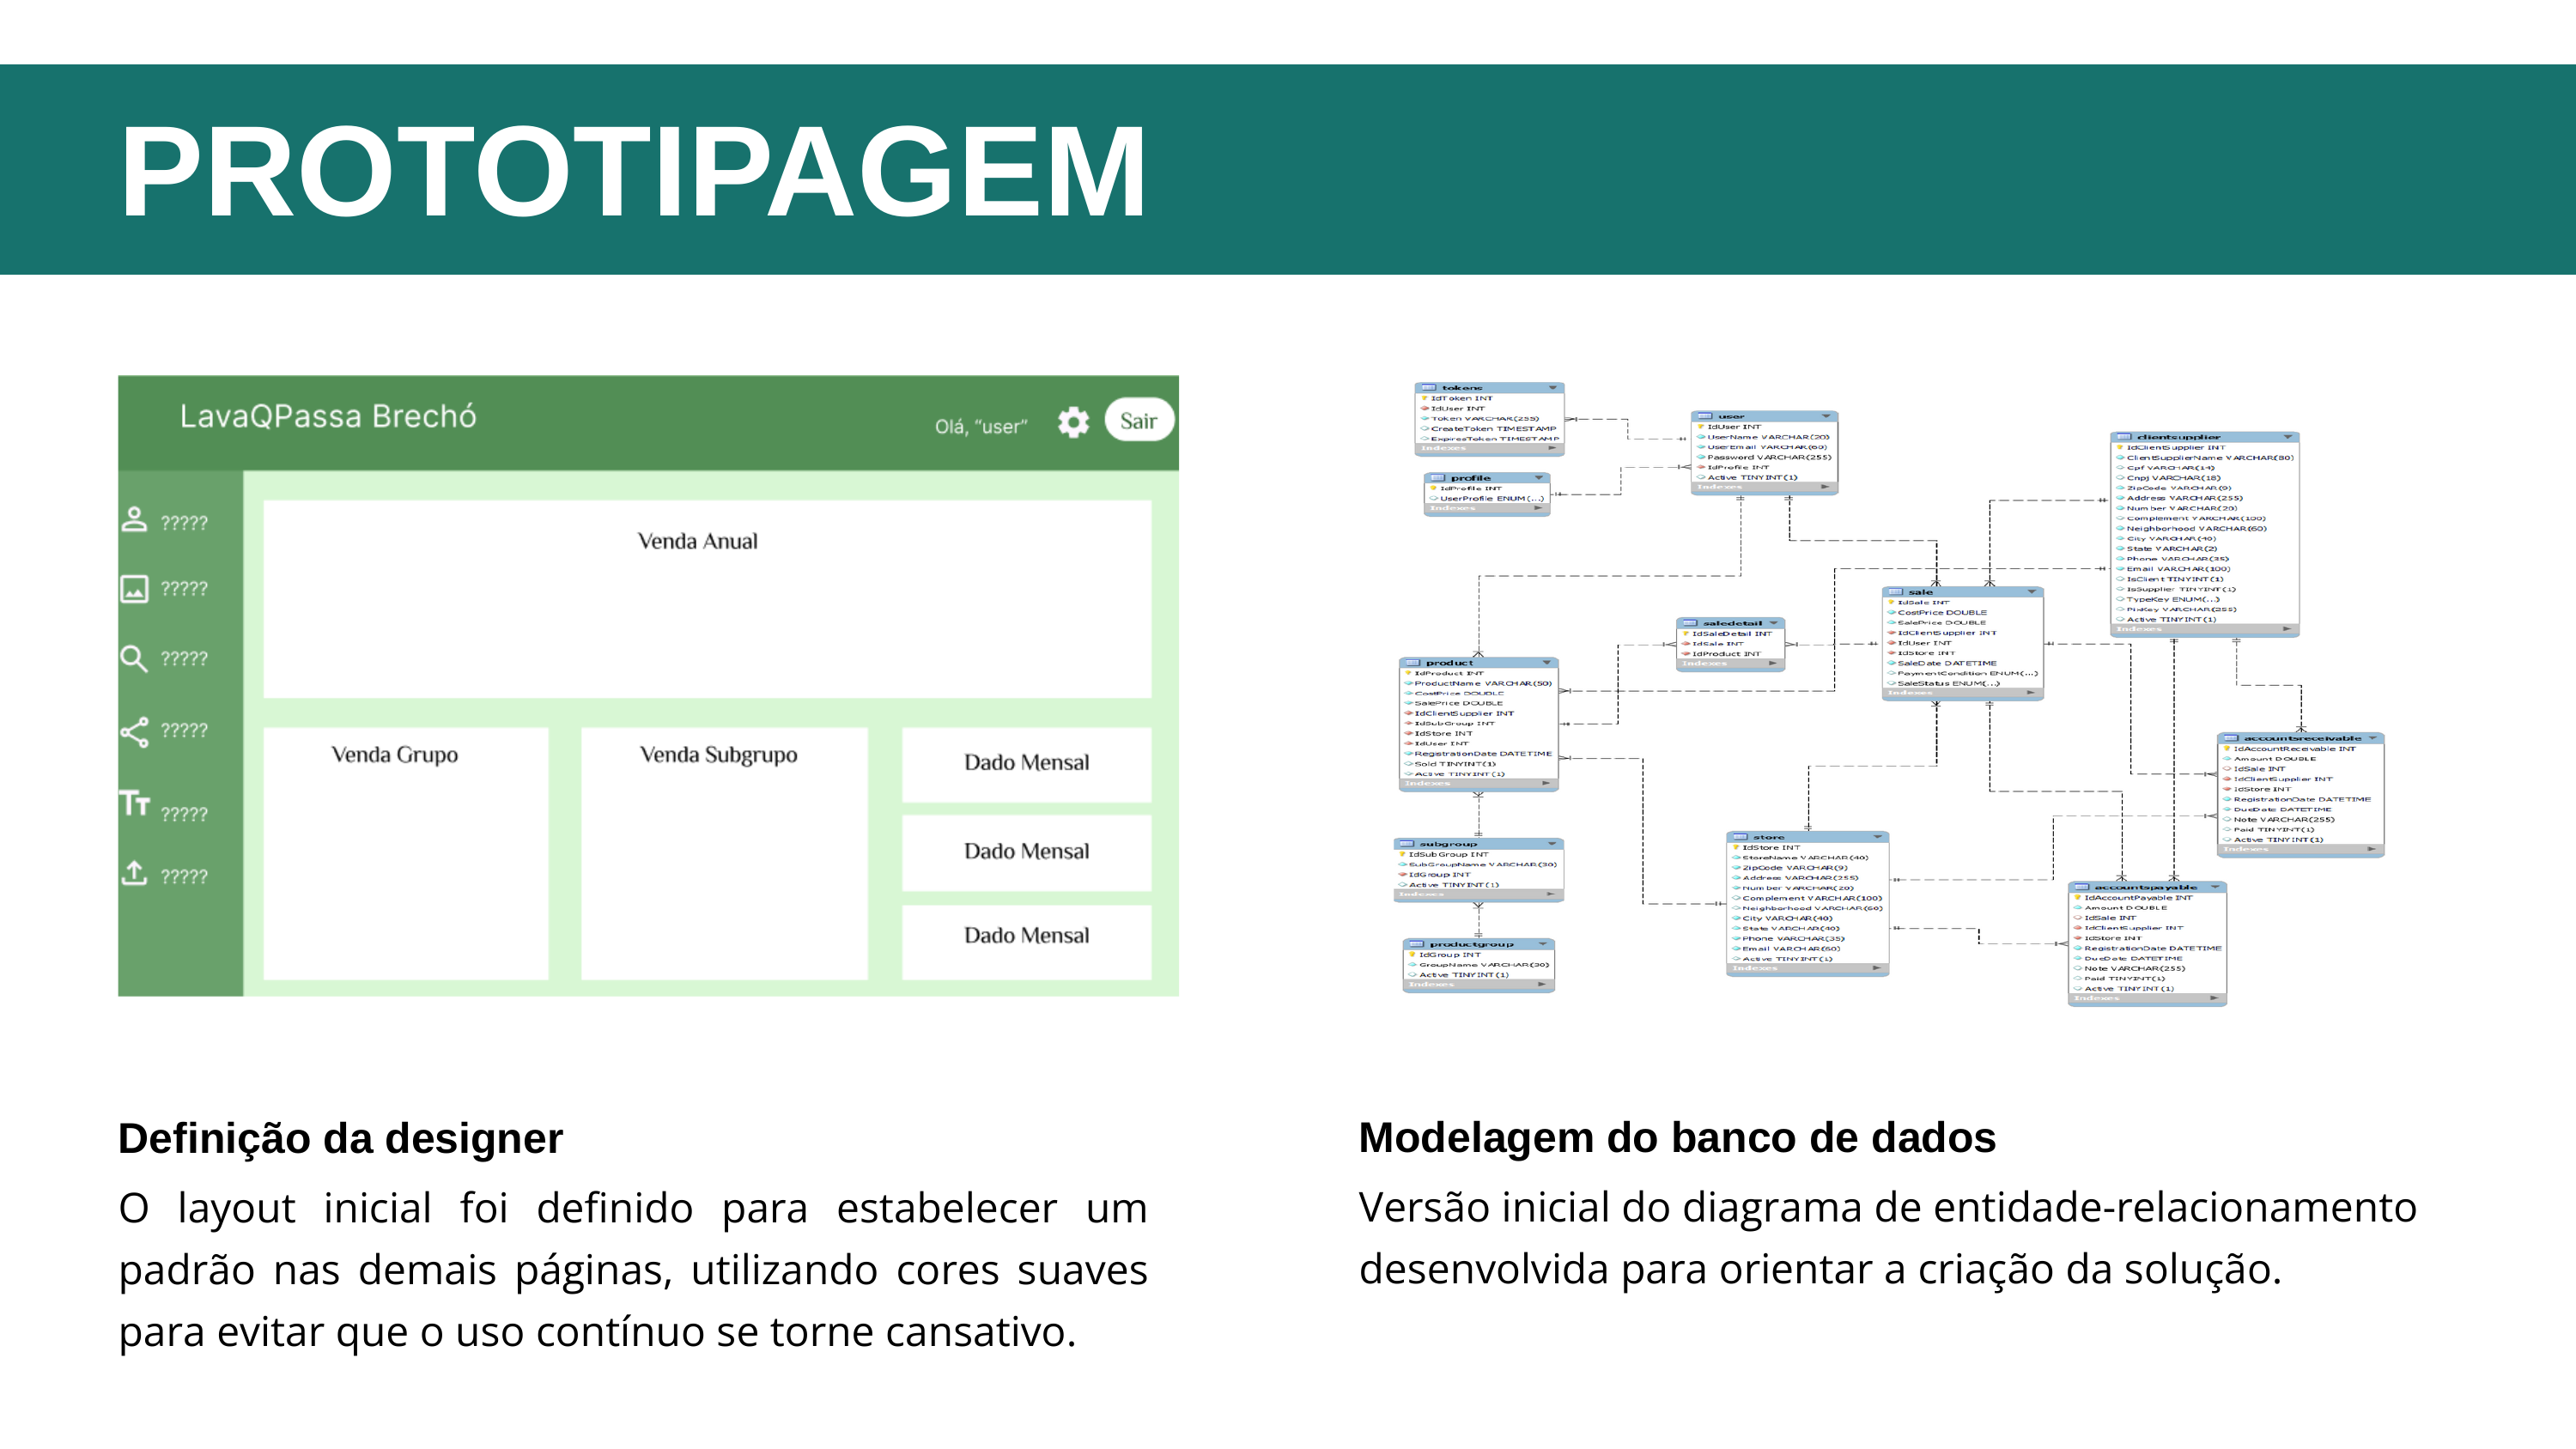

PROTOTIPAGEM

Modelagem do banco de dados
Definição da designer
Versão inicial do diagrama de entidade-relacionamento desenvolvida para orientar a criação da solução.
O layout inicial foi definido para estabelecer um padrão nas demais páginas, utilizando cores suaves para evitar que o uso contínuo se torne cansativo.